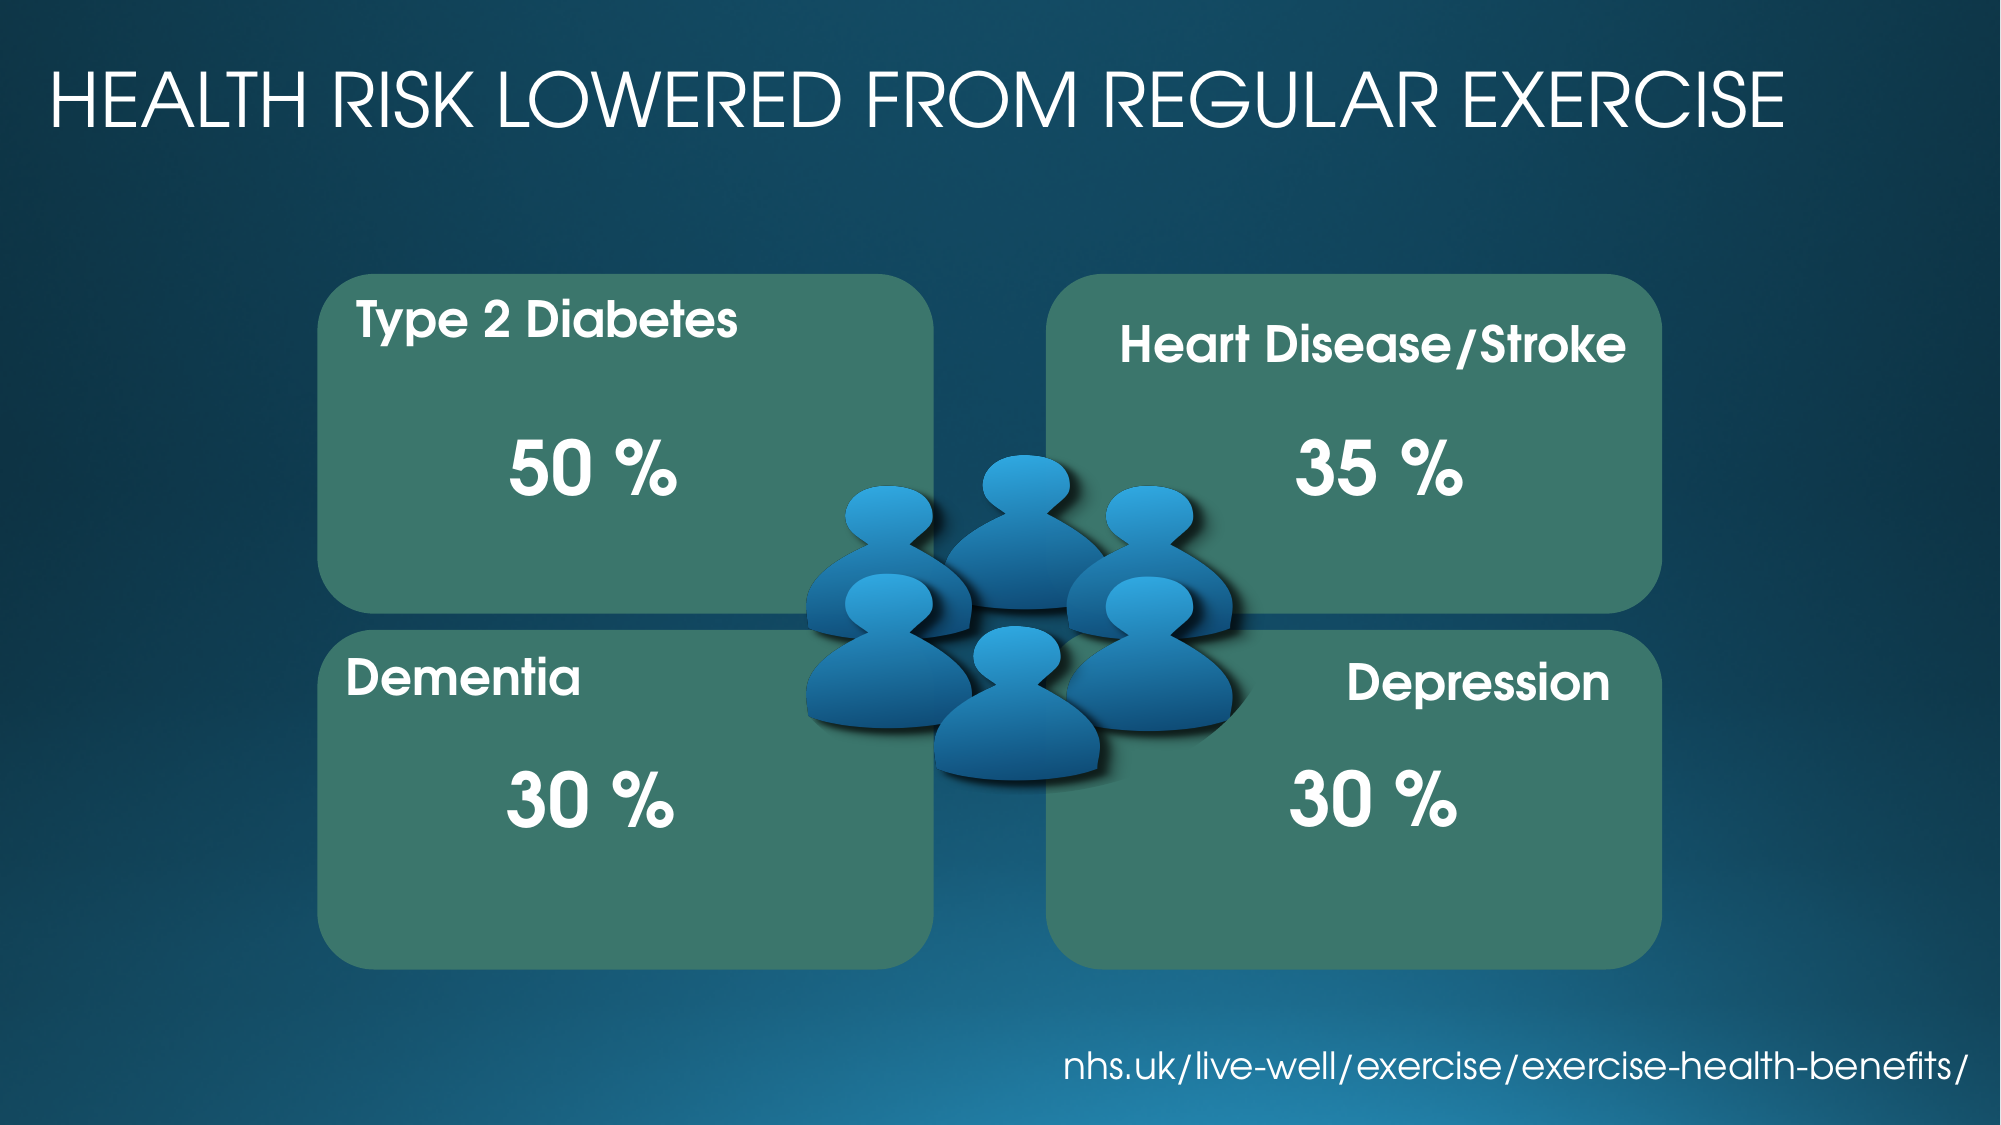

# Health Risk Lowered from Regular Exercise

Type 2 Diabetes

Heart Disease/Stroke
35 %
50 %

Dementia
Depression
30 %
30 %
nhs.uk/live-well/exercise/exercise-health-benefits/